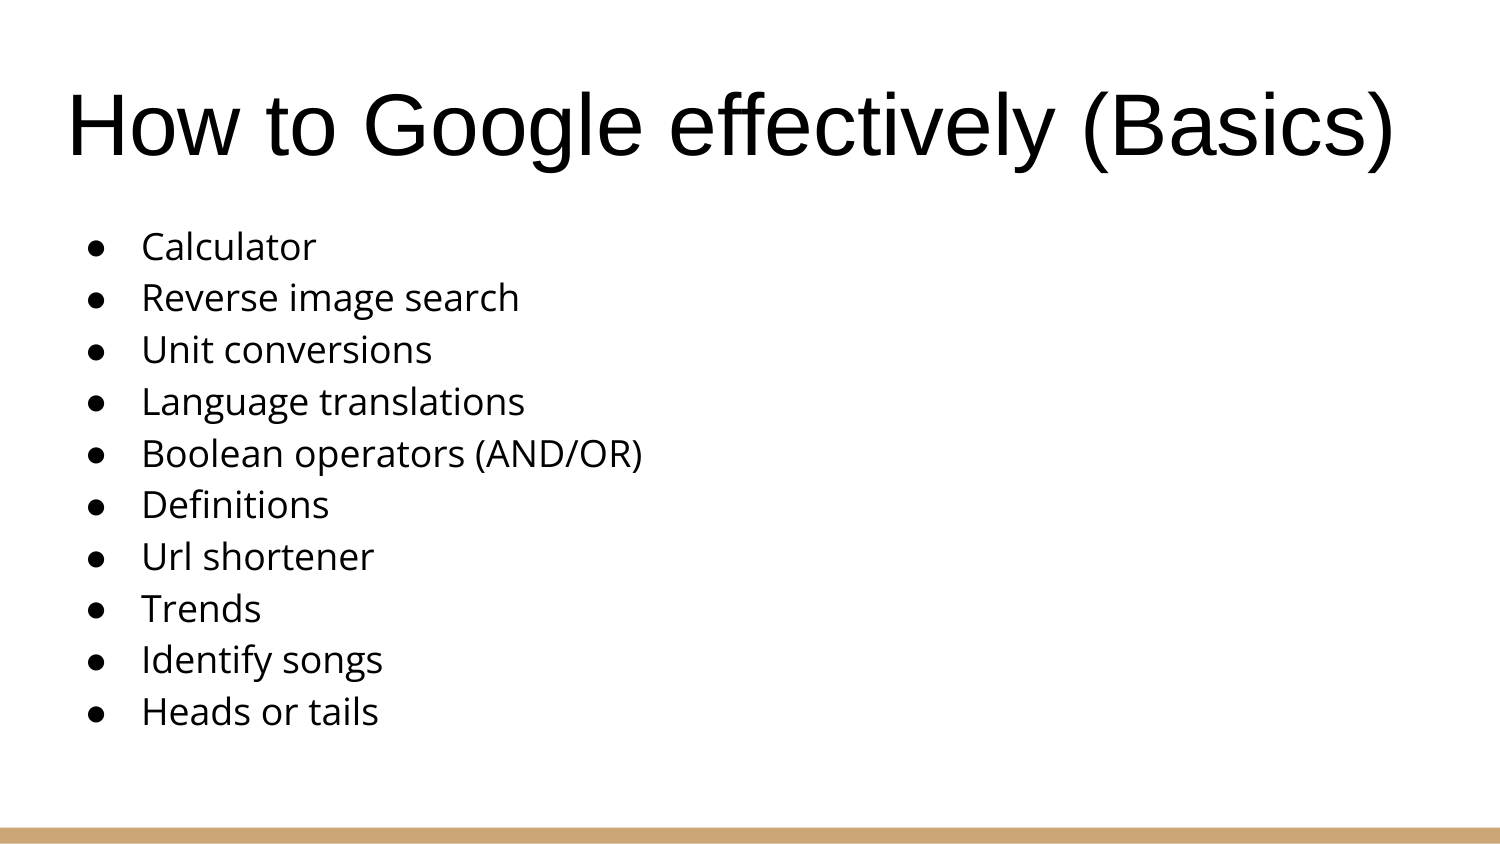

# How to Google effectively (Basics)
Calculator
Reverse image search
Unit conversions
Language translations
Boolean operators (AND/OR)
Definitions
Url shortener
Trends
Identify songs
Heads or tails